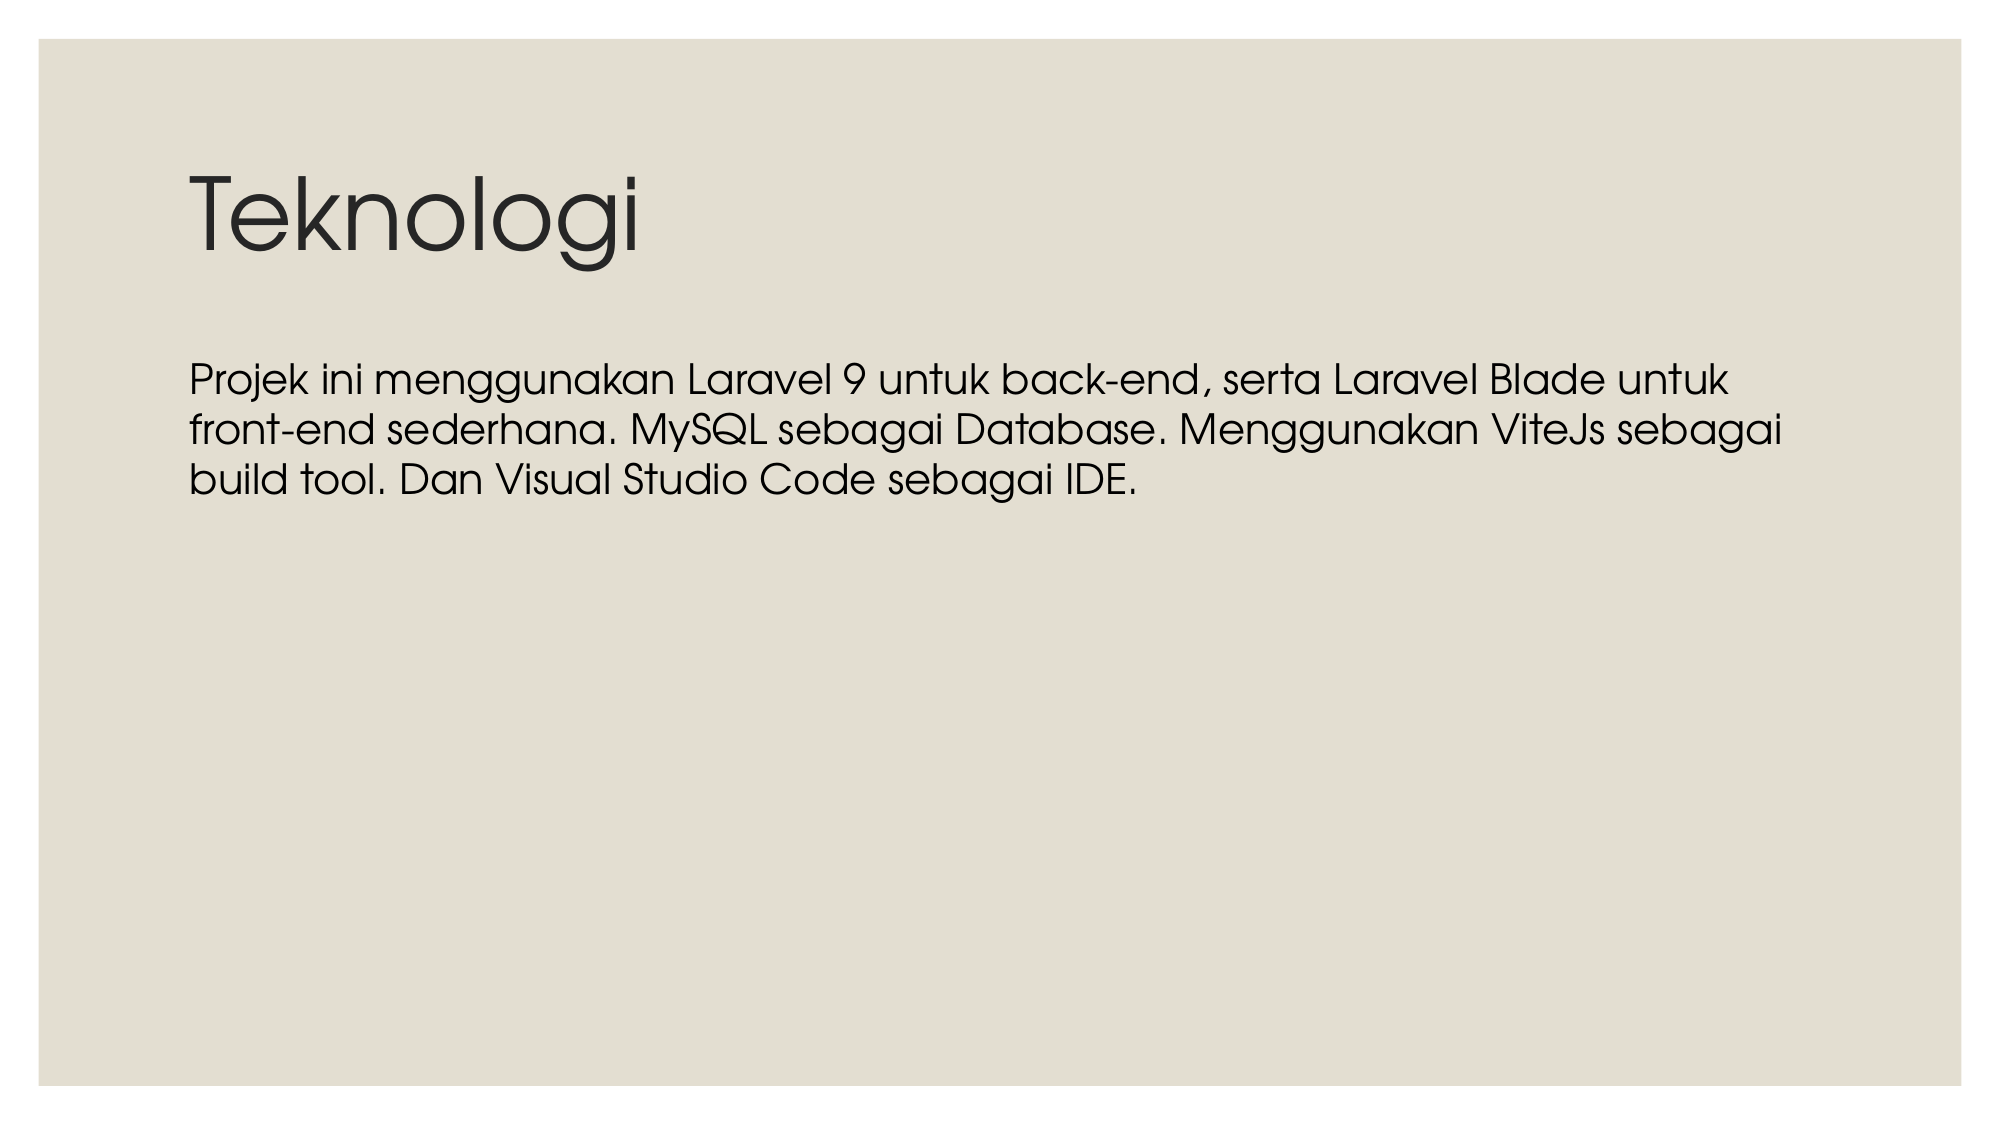

# Teknologi
Projek ini menggunakan Laravel 9 untuk back-end, serta Laravel Blade untuk front-end sederhana. MySQL sebagai Database. Menggunakan ViteJs sebagai build tool. Dan Visual Studio Code sebagai IDE.